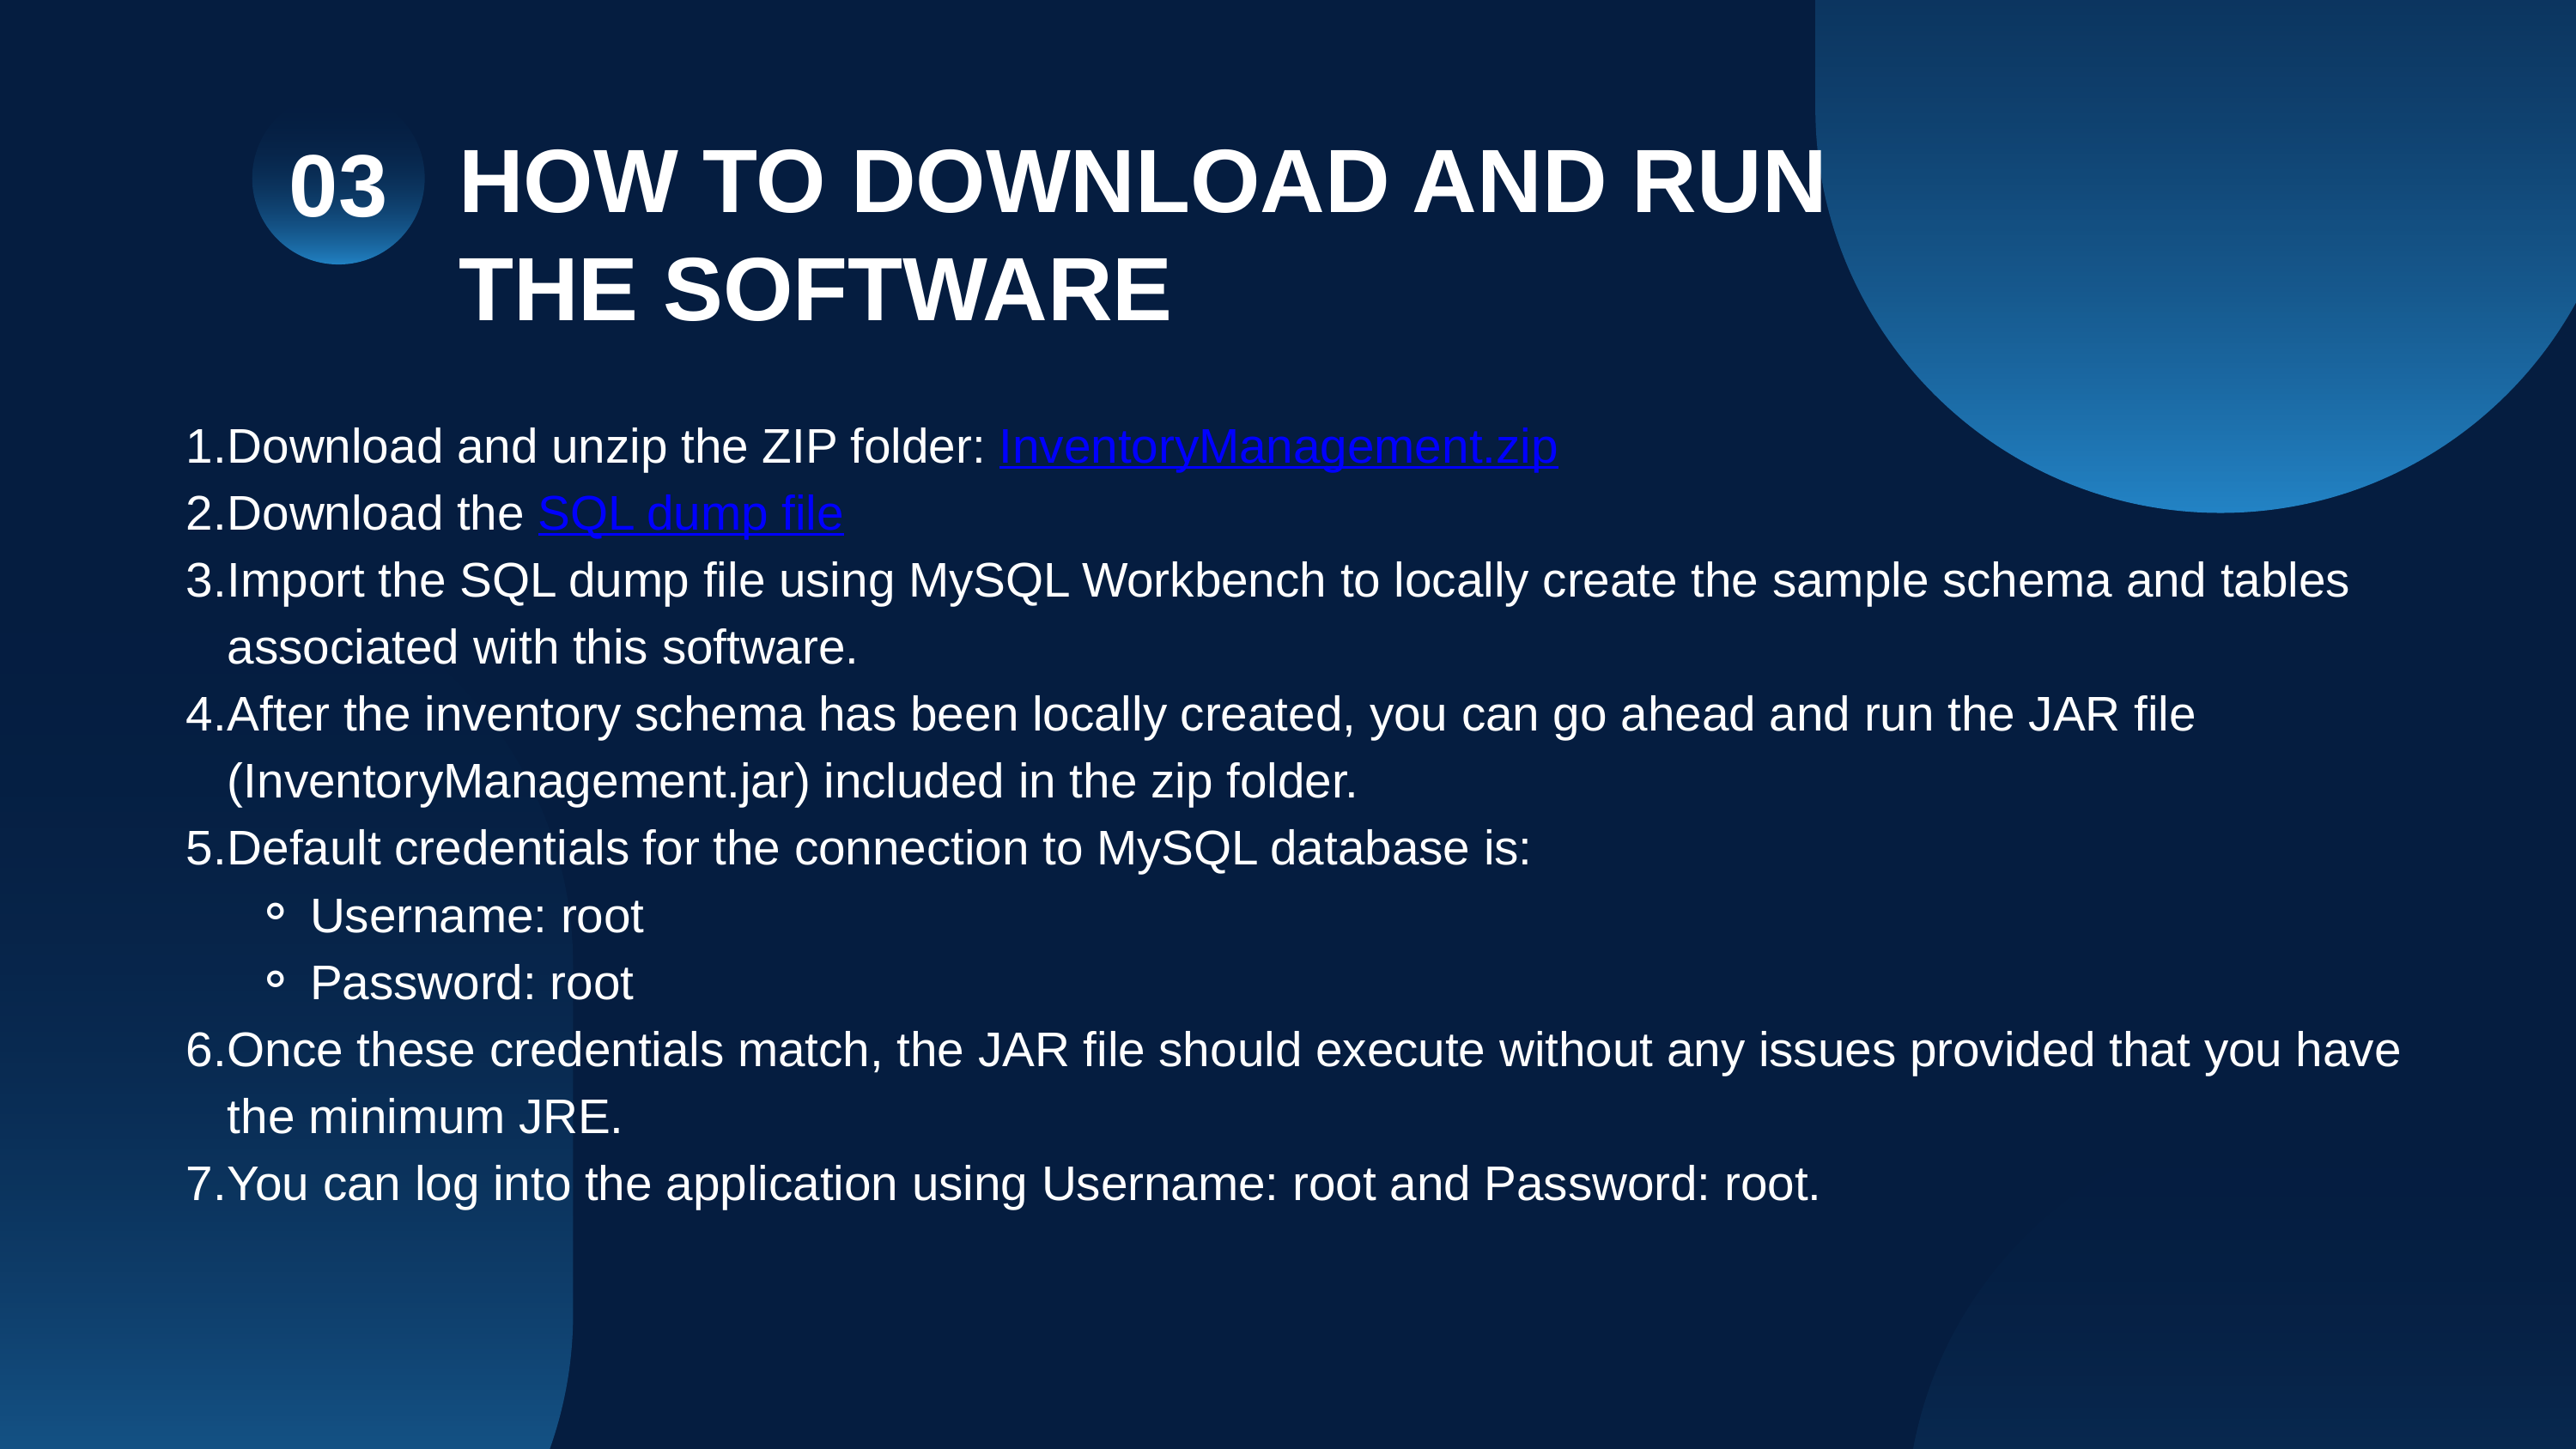

03
HOW TO DOWNLOAD AND RUN THE SOFTWARE

Download and unzip the ZIP folder: InventoryManagement.zip
Download the SQL dump file
Import the SQL dump file using MySQL Workbench to locally create the sample schema and tables associated with this software.
After the inventory schema has been locally created, you can go ahead and run the JAR file (InventoryManagement.jar) included in the zip folder.
Default credentials for the connection to MySQL database is:
Username: root
Password: root
Once these credentials match, the JAR file should execute without any issues provided that you have the minimum JRE.
You can log into the application using Username: root and Password: root.